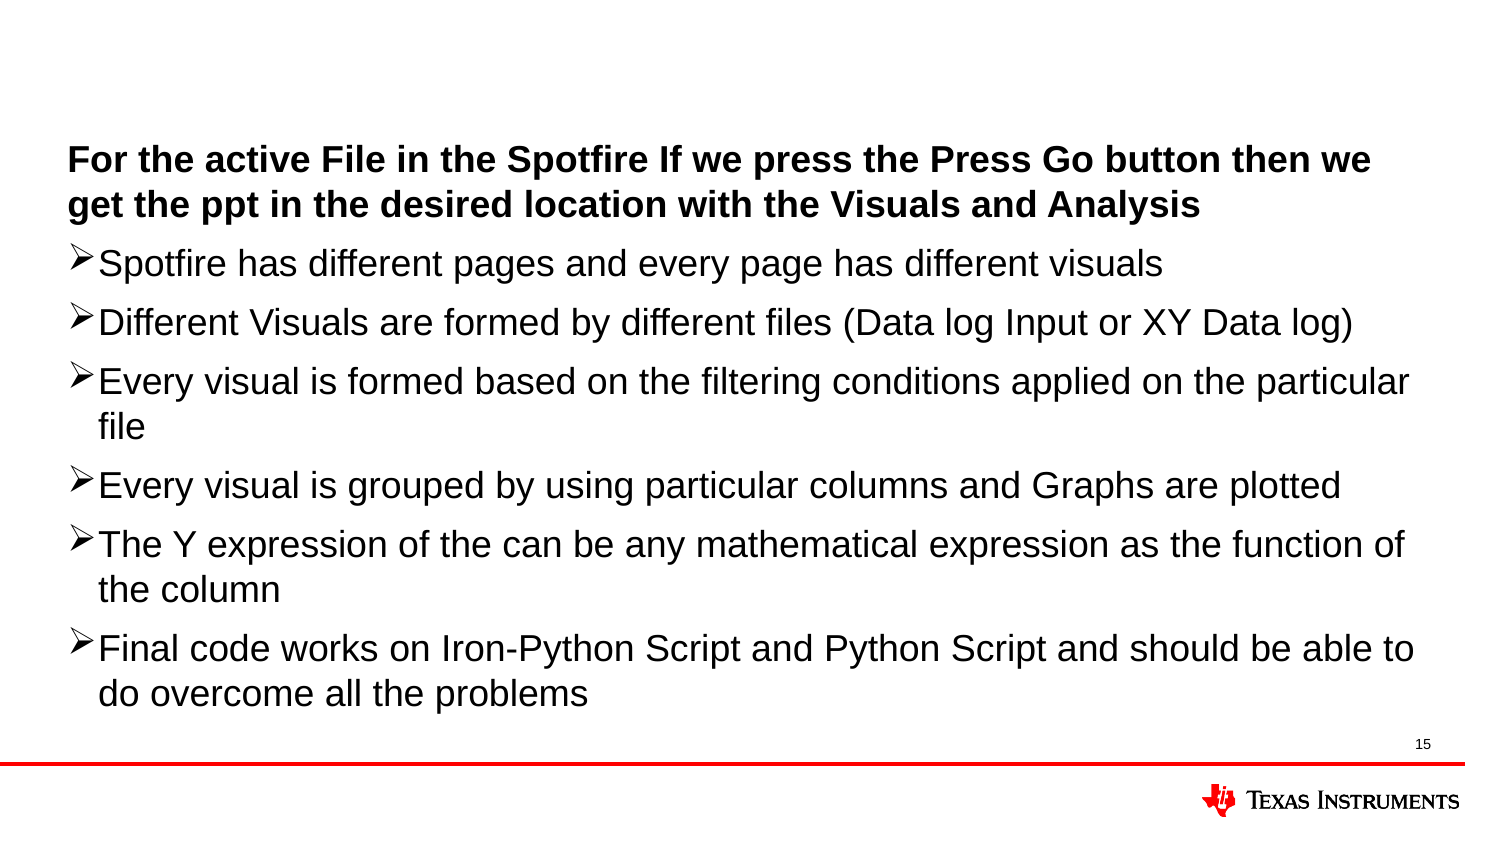

#
For the active File in the Spotfire If we press the Press Go button then we get the ppt in the desired location with the Visuals and Analysis
Spotfire has different pages and every page has different visuals
Different Visuals are formed by different files (Data log Input or XY Data log)
Every visual is formed based on the filtering conditions applied on the particular file
Every visual is grouped by using particular columns and Graphs are plotted
The Y expression of the can be any mathematical expression as the function of the column
Final code works on Iron-Python Script and Python Script and should be able to do overcome all the problems

15